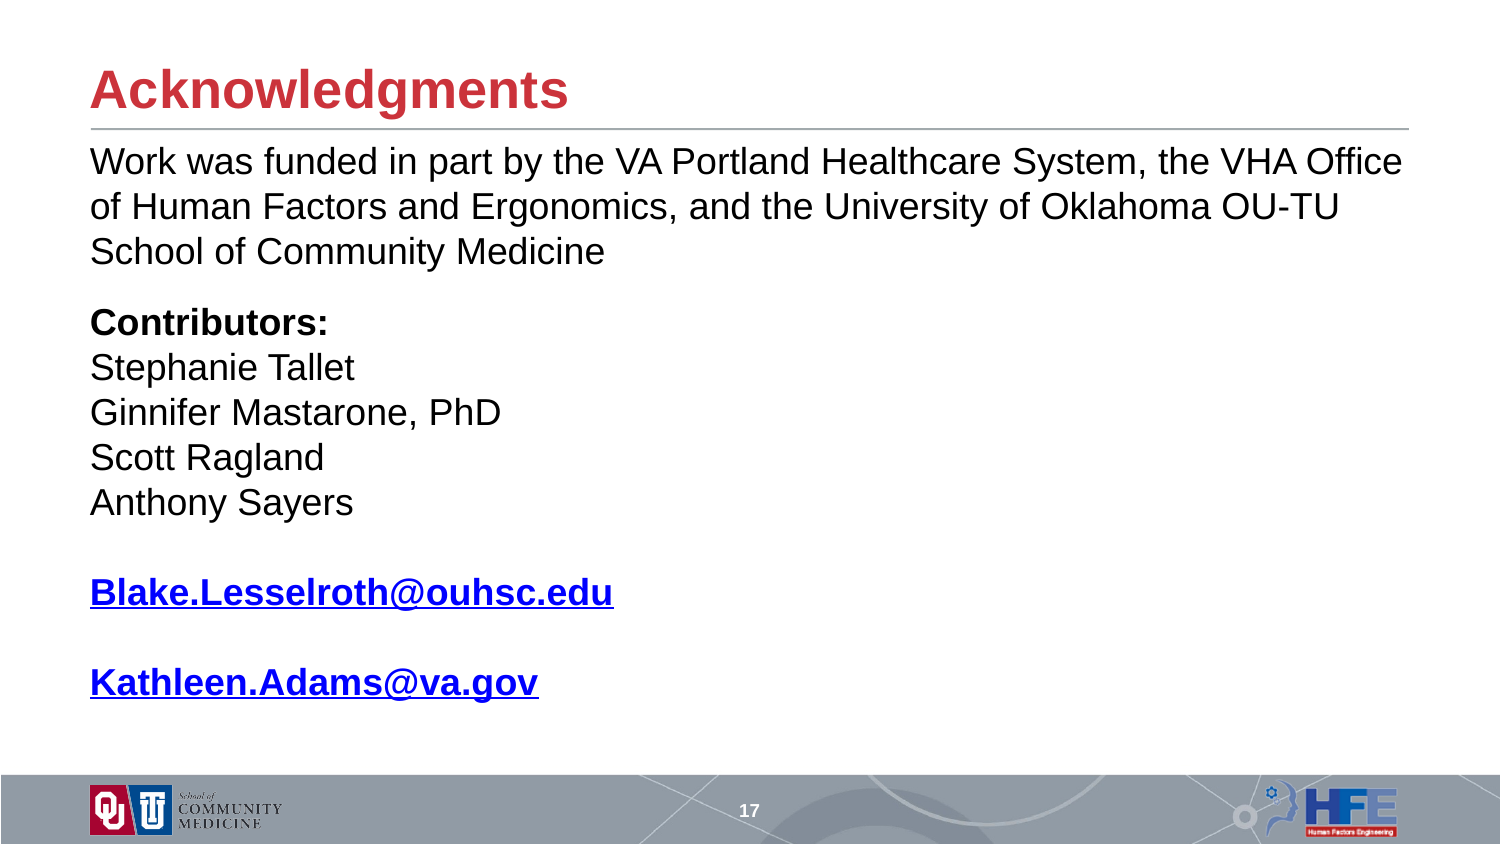

# Acknowledgments
Work was funded in part by the VA Portland Healthcare System, the VHA Office of Human Factors and Ergonomics, and the University of Oklahoma OU-TU School of Community Medicine
Contributors:
Stephanie Tallet
Ginnifer Mastarone, PhD
Scott Ragland
Anthony Sayers

Blake.Lesselroth@ouhsc.edu

Kathleen.Adams@va.gov

Victoria, BC, Canada
17